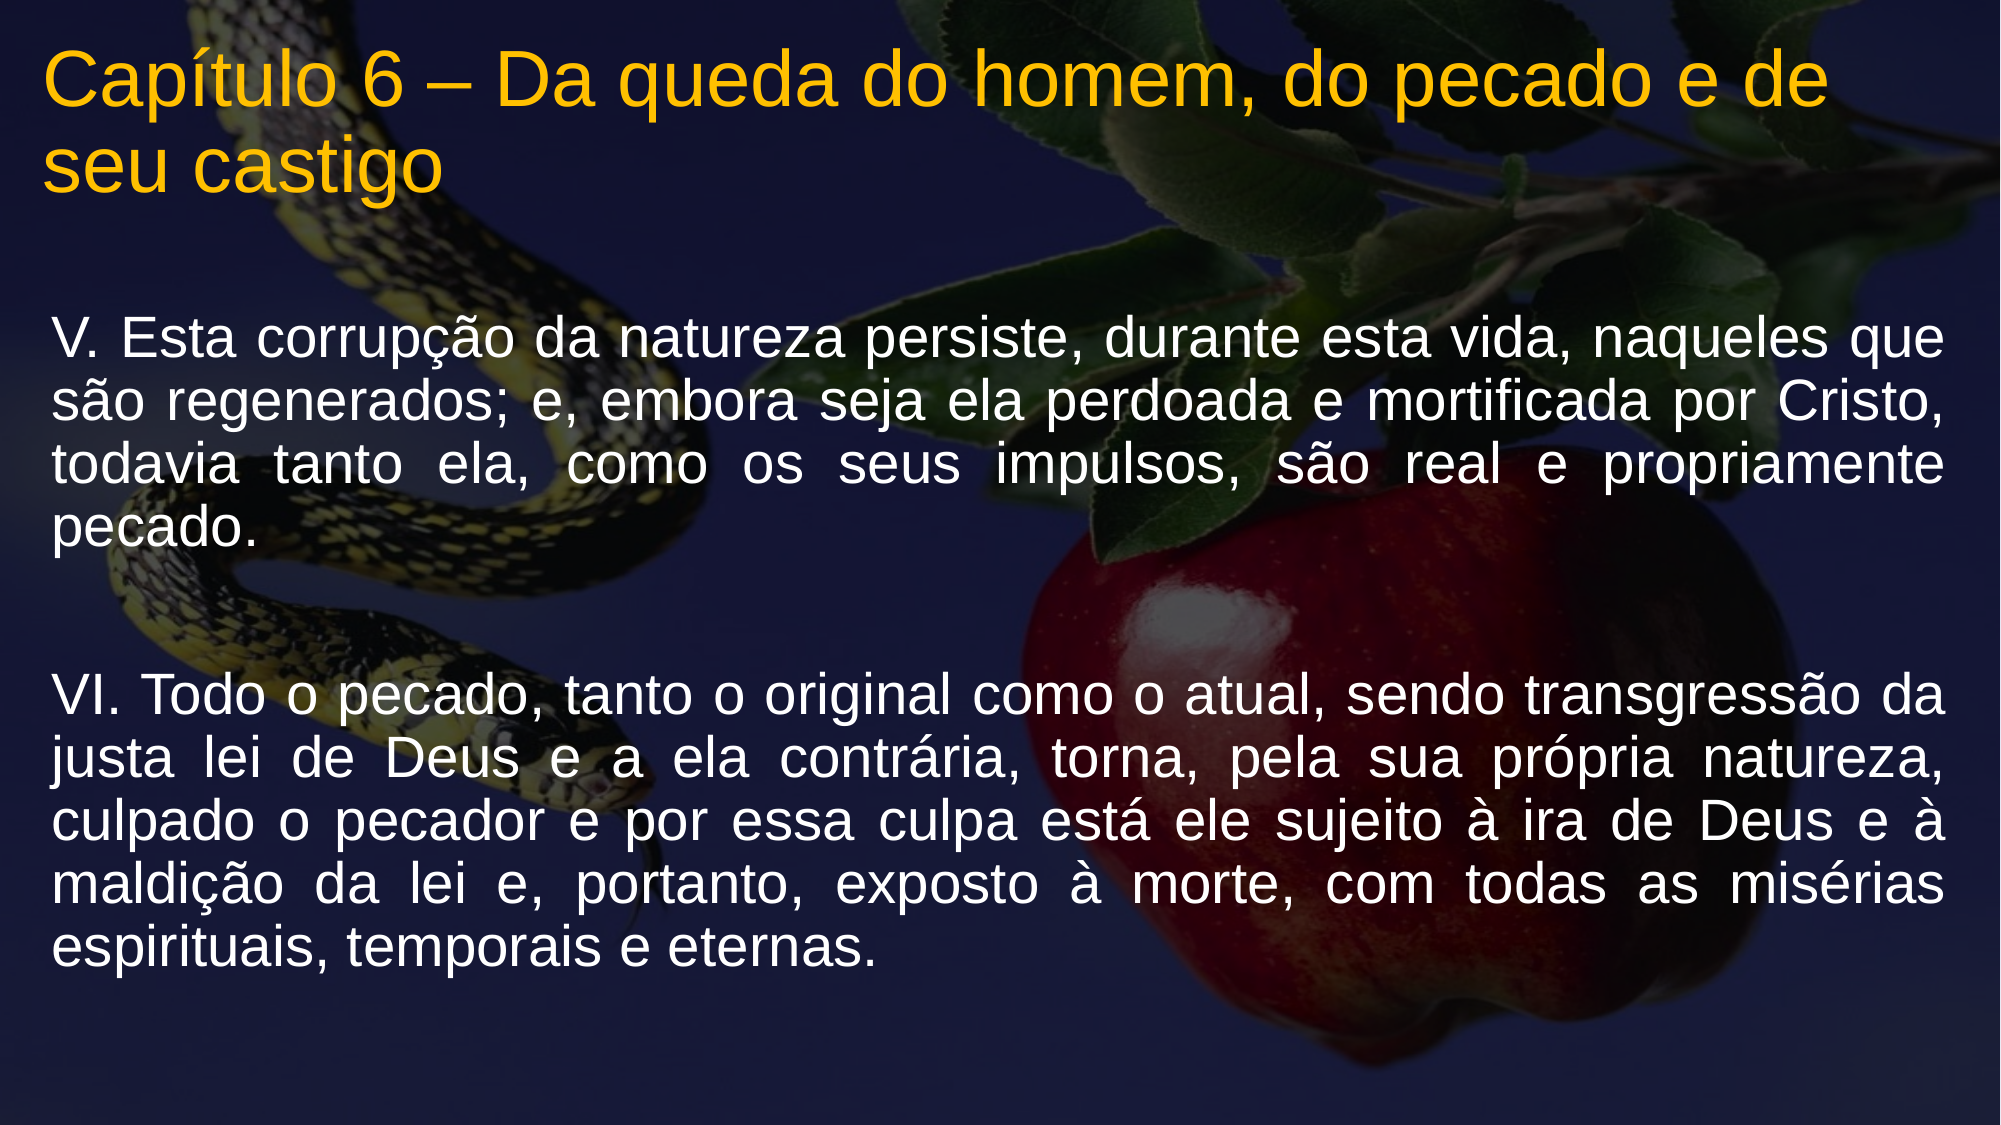

# Capítulo 6 – Da queda do homem, do pecado e de seu castigo
V. Esta corrupção da natureza persiste, durante esta vida, naqueles que são regenerados; e, embora seja ela perdoada e mortificada por Cristo, todavia tanto ela, como os seus impulsos, são real e propriamente pecado.

VI. Todo o pecado, tanto o original como o atual, sendo transgressão da justa lei de Deus e a ela contrária, torna, pela sua própria natureza, culpado o pecador e por essa culpa está ele sujeito à ira de Deus e à maldição da lei e, portanto, exposto à morte, com todas as misérias espirituais, temporais e eternas.